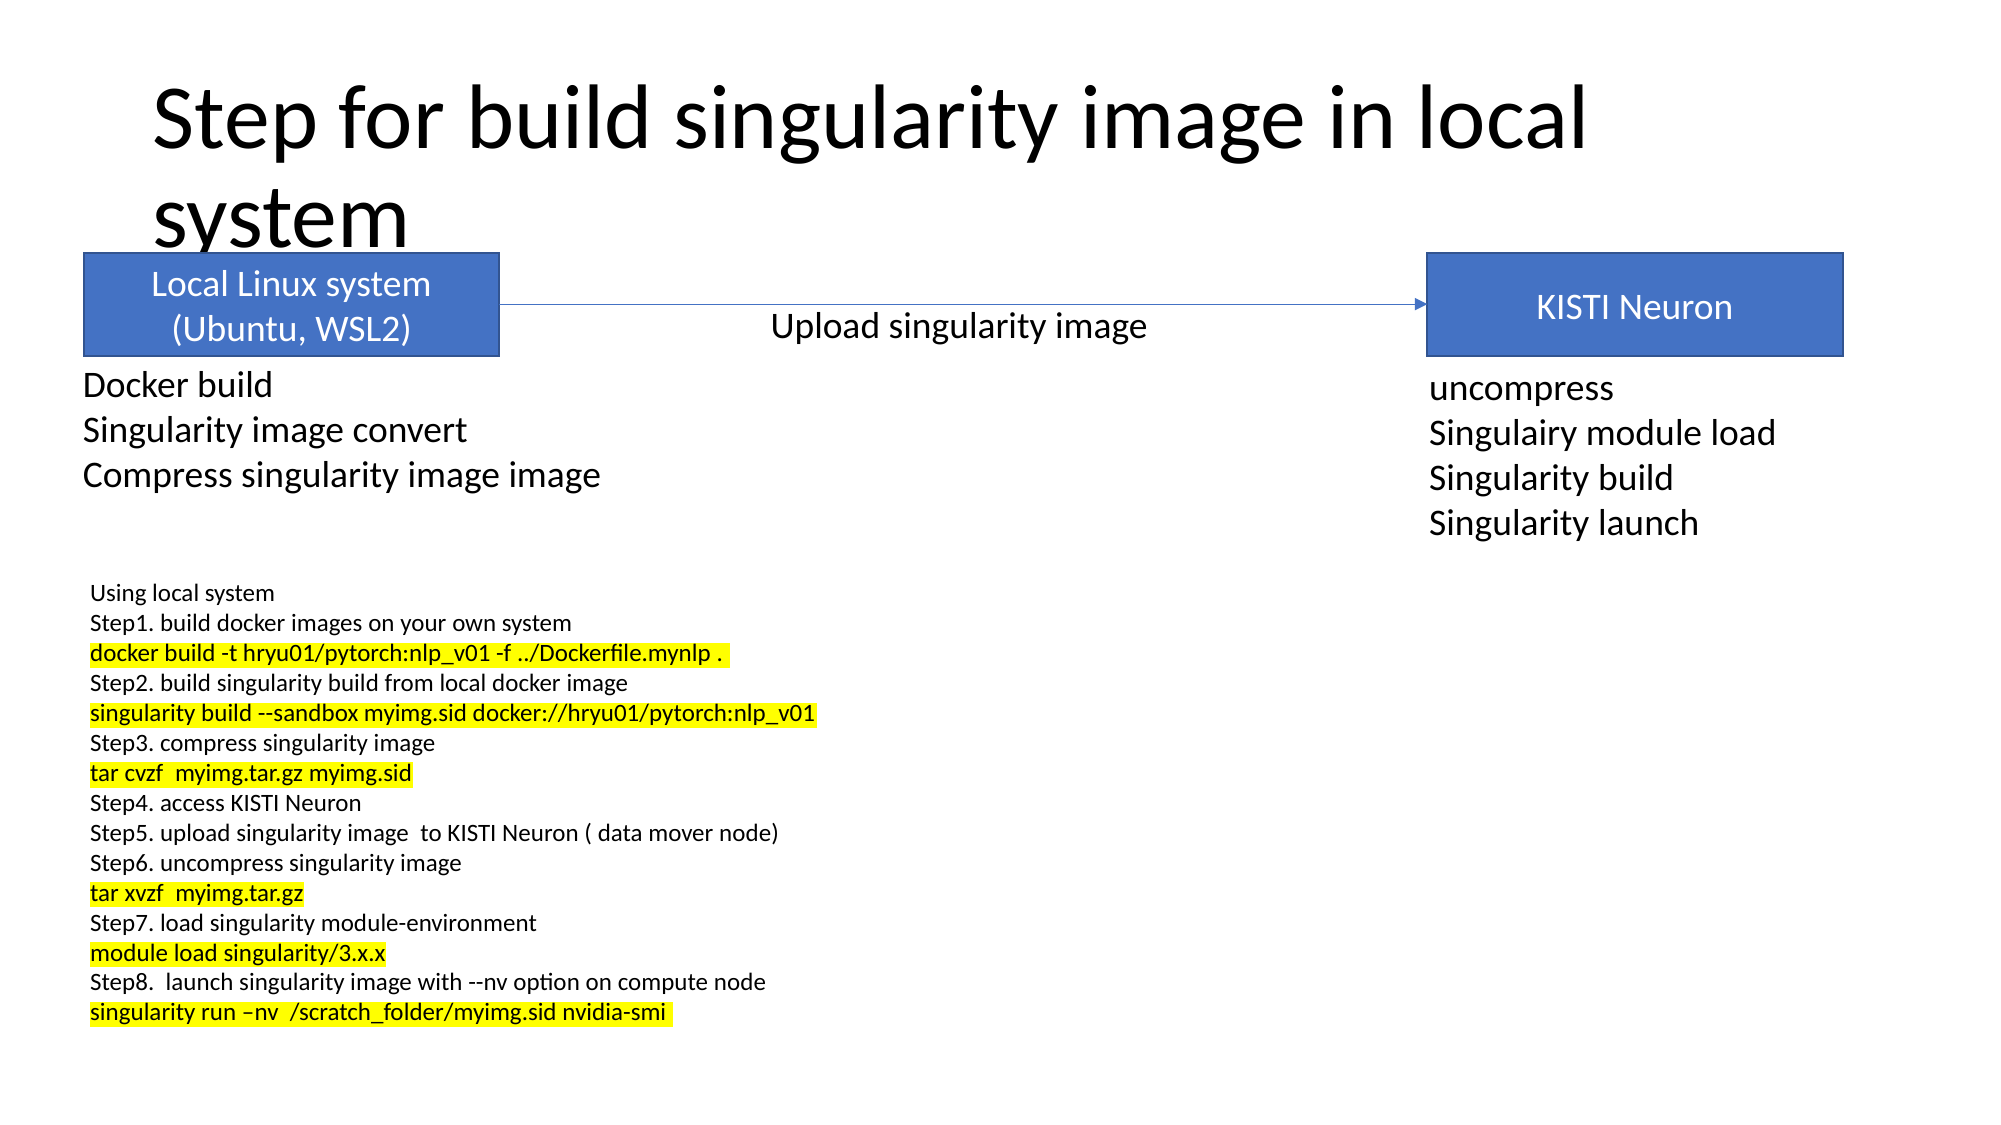

# Step for build singularity image in local system
Local Linux system
(Ubuntu, WSL2)
KISTI Neuron
Upload singularity image
Docker build
Singularity image convert
Compress singularity image image
uncompress
Singulairy module load
Singularity build
Singularity launch
Using local system
Step1. build docker images on your own system
docker build -t hryu01/pytorch:nlp_v01 -f ../Dockerfile.mynlp .
Step2. build singularity build from local docker image
singularity build --sandbox myimg.sid docker://hryu01/pytorch:nlp_v01
Step3. compress singularity image
tar cvzf  myimg.tar.gz myimg.sid
Step4. access KISTI Neuron
Step5. upload singularity image  to KISTI Neuron ( data mover node)
Step6. uncompress singularity image
tar xvzf  myimg.tar.gz
Step7. load singularity module-environment
module load singularity/3.x.x
Step8.  launch singularity image with --nv option on compute node
singularity run –nv  /scratch_folder/myimg.sid nvidia-smi